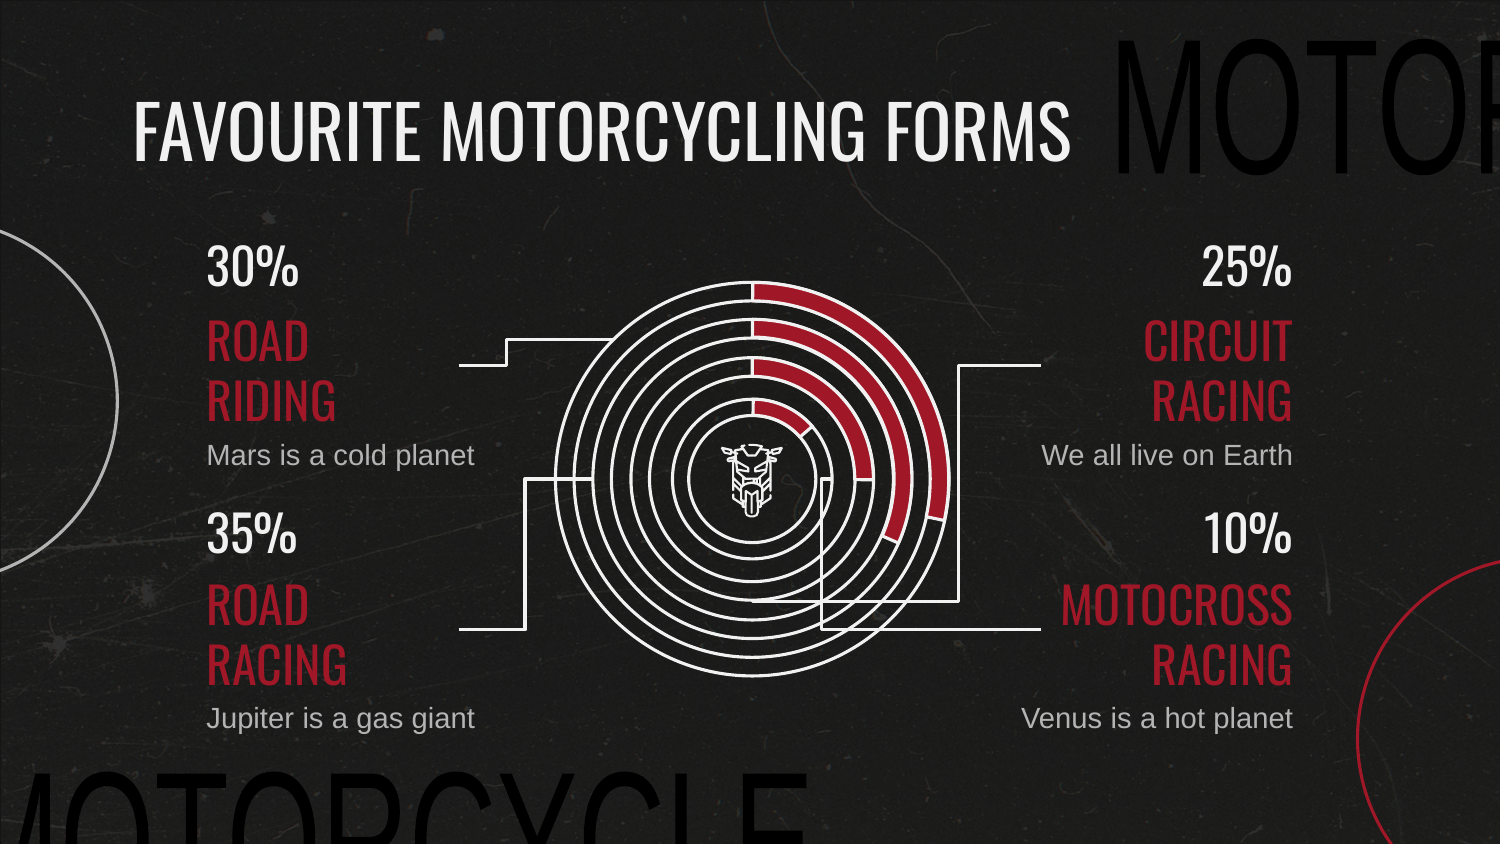

# FAVOURITE MOTORCYCLING FORMS
30%
25%

ROAD RIDING
CIRCUIT RACING

Mars is a cold planet
We all live on Earth

35%
10%
MOTOCROSS RACING
ROAD RACING
Jupiter is a gas giant
Venus is a hot planet